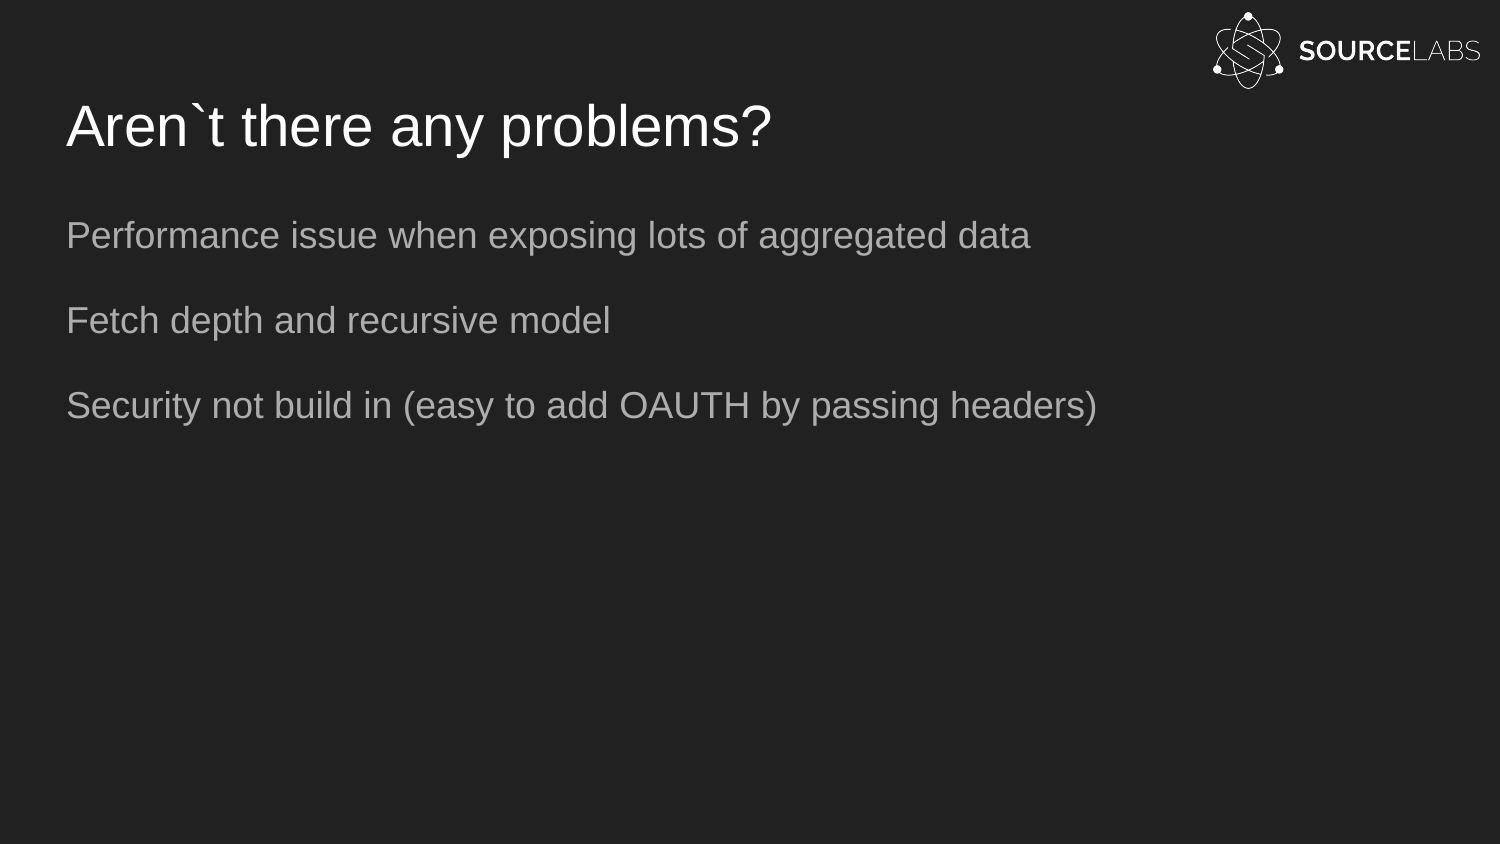

# Aren`t there any problems?
Performance issue when exposing lots of aggregated data
Fetch depth and recursive model
Security not build in (easy to add OAUTH by passing headers)